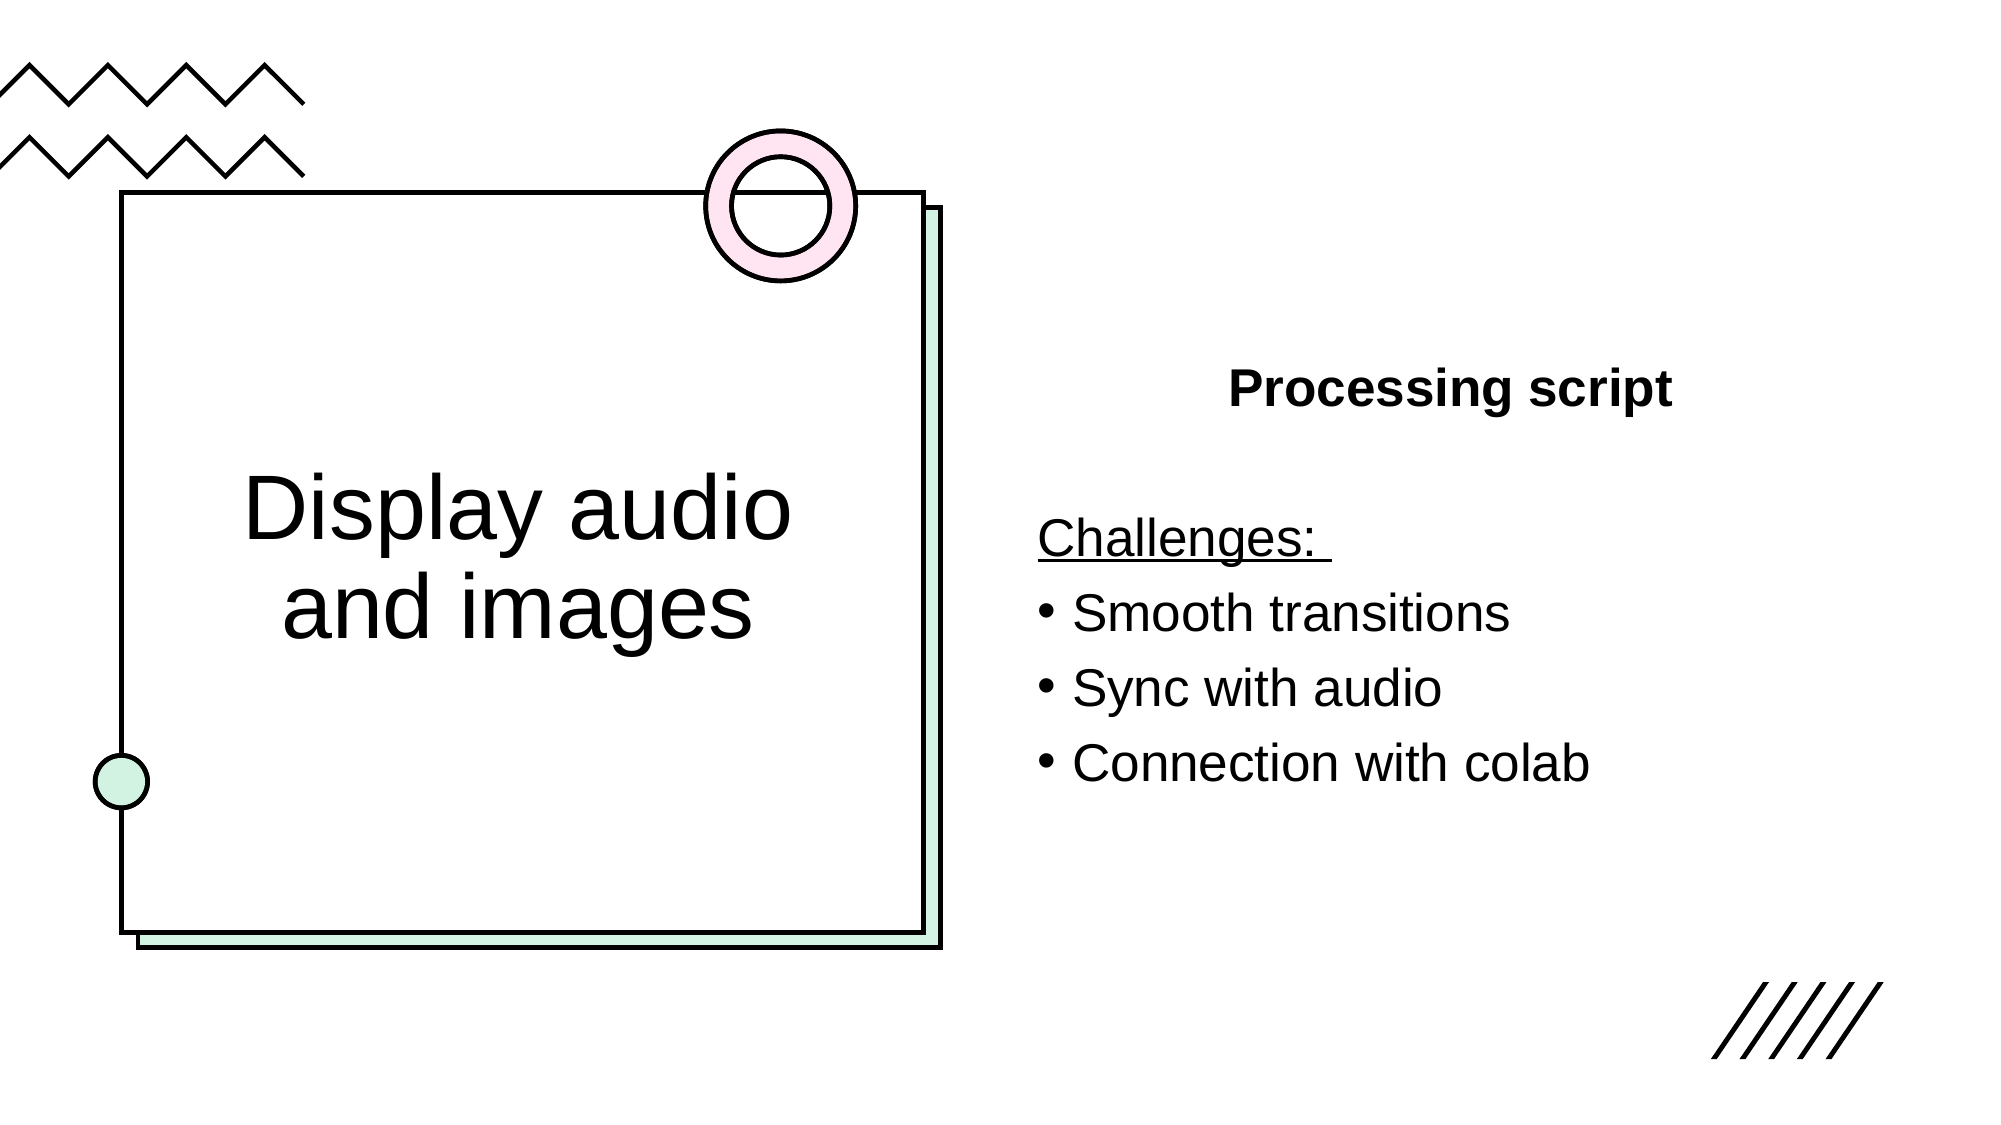

# Display audio and images
Processing script

Challenges:
Smooth transitions
Sync with audio
Connection with colab